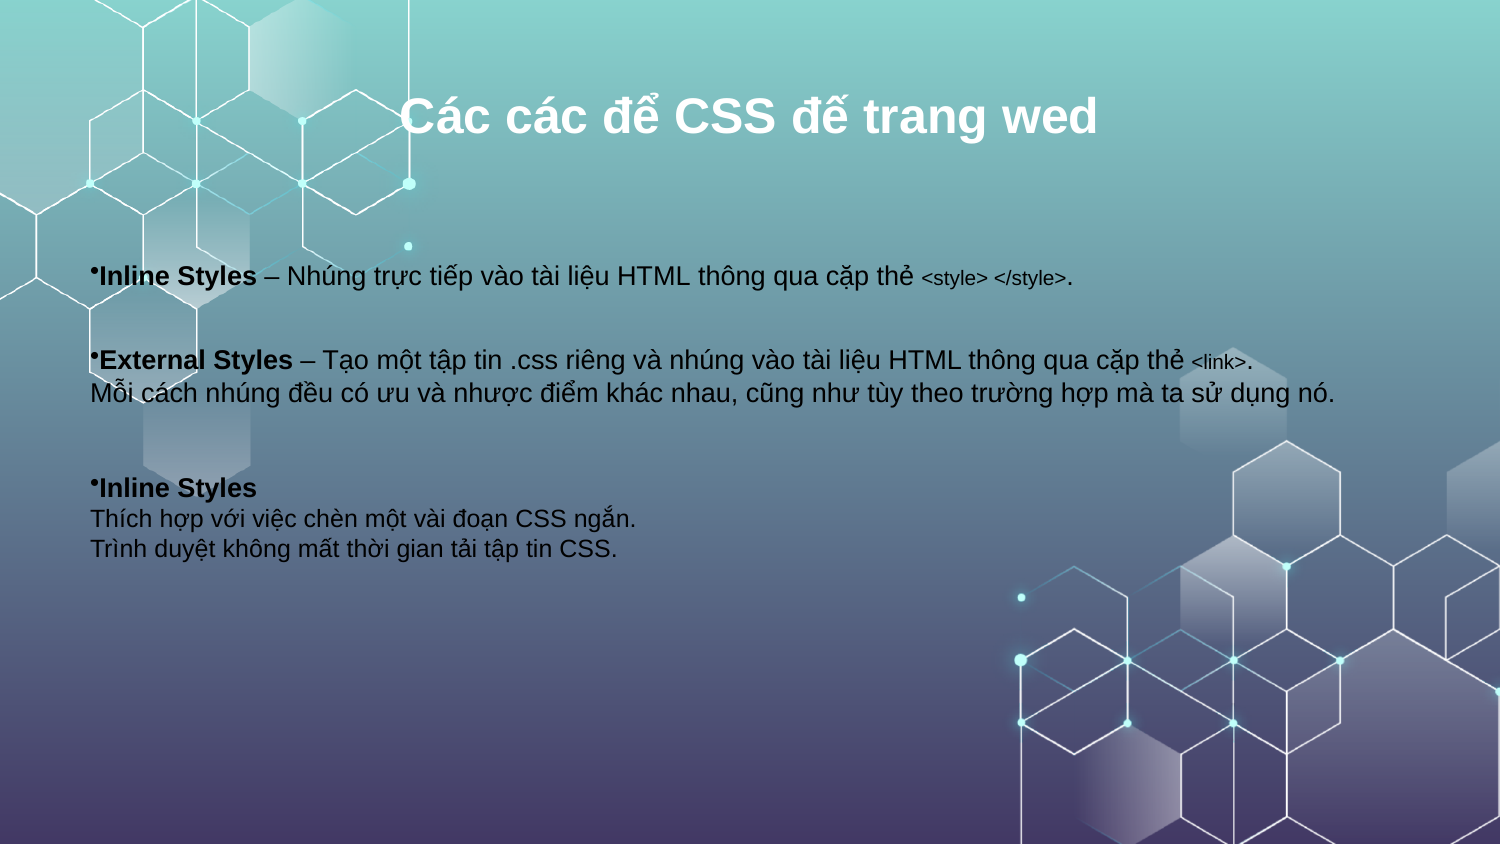

# Các các để CSS đế trang wed

Inline Styles – Nhúng trực tiếp vào tài liệu HTML thông qua cặp thẻ <style> </style>.

External Styles – Tạo một tập tin .css riêng và nhúng vào tài liệu HTML thông qua cặp thẻ <link>.
Mỗi cách nhúng đều có ưu và nhược điểm khác nhau, cũng như tùy theo trường hợp mà ta sử dụng nó.

Inline Styles
Thích hợp với việc chèn một vài đoạn CSS ngắn.
Trình duyệt không mất thời gian tải tập tin CSS.